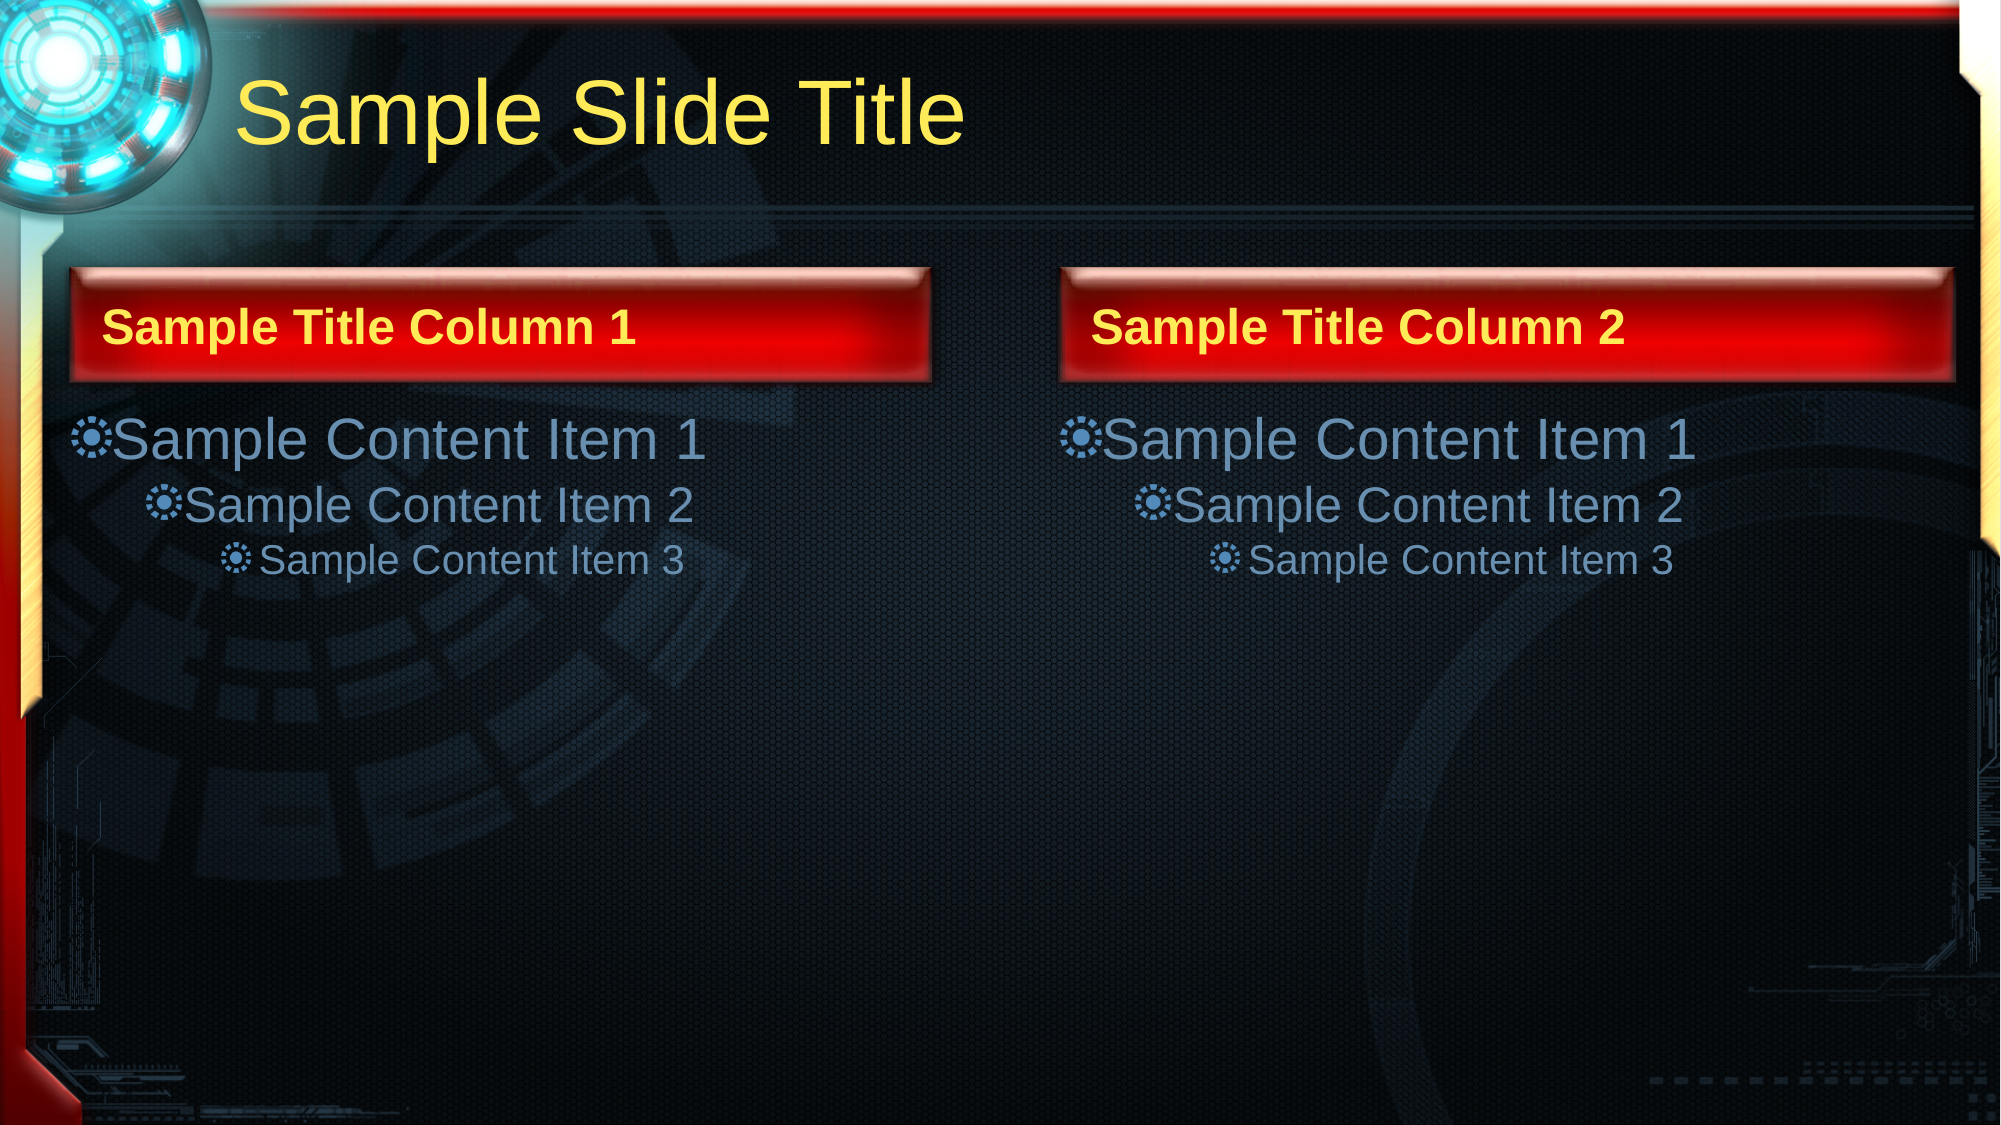

Sample Slide Title
Sample Title Column 1
Sample Title Column 2
Sample Content Item 1
Sample Content Item 2
Sample Content Item 3
Sample Content Item 1
Sample Content Item 2
Sample Content Item 3